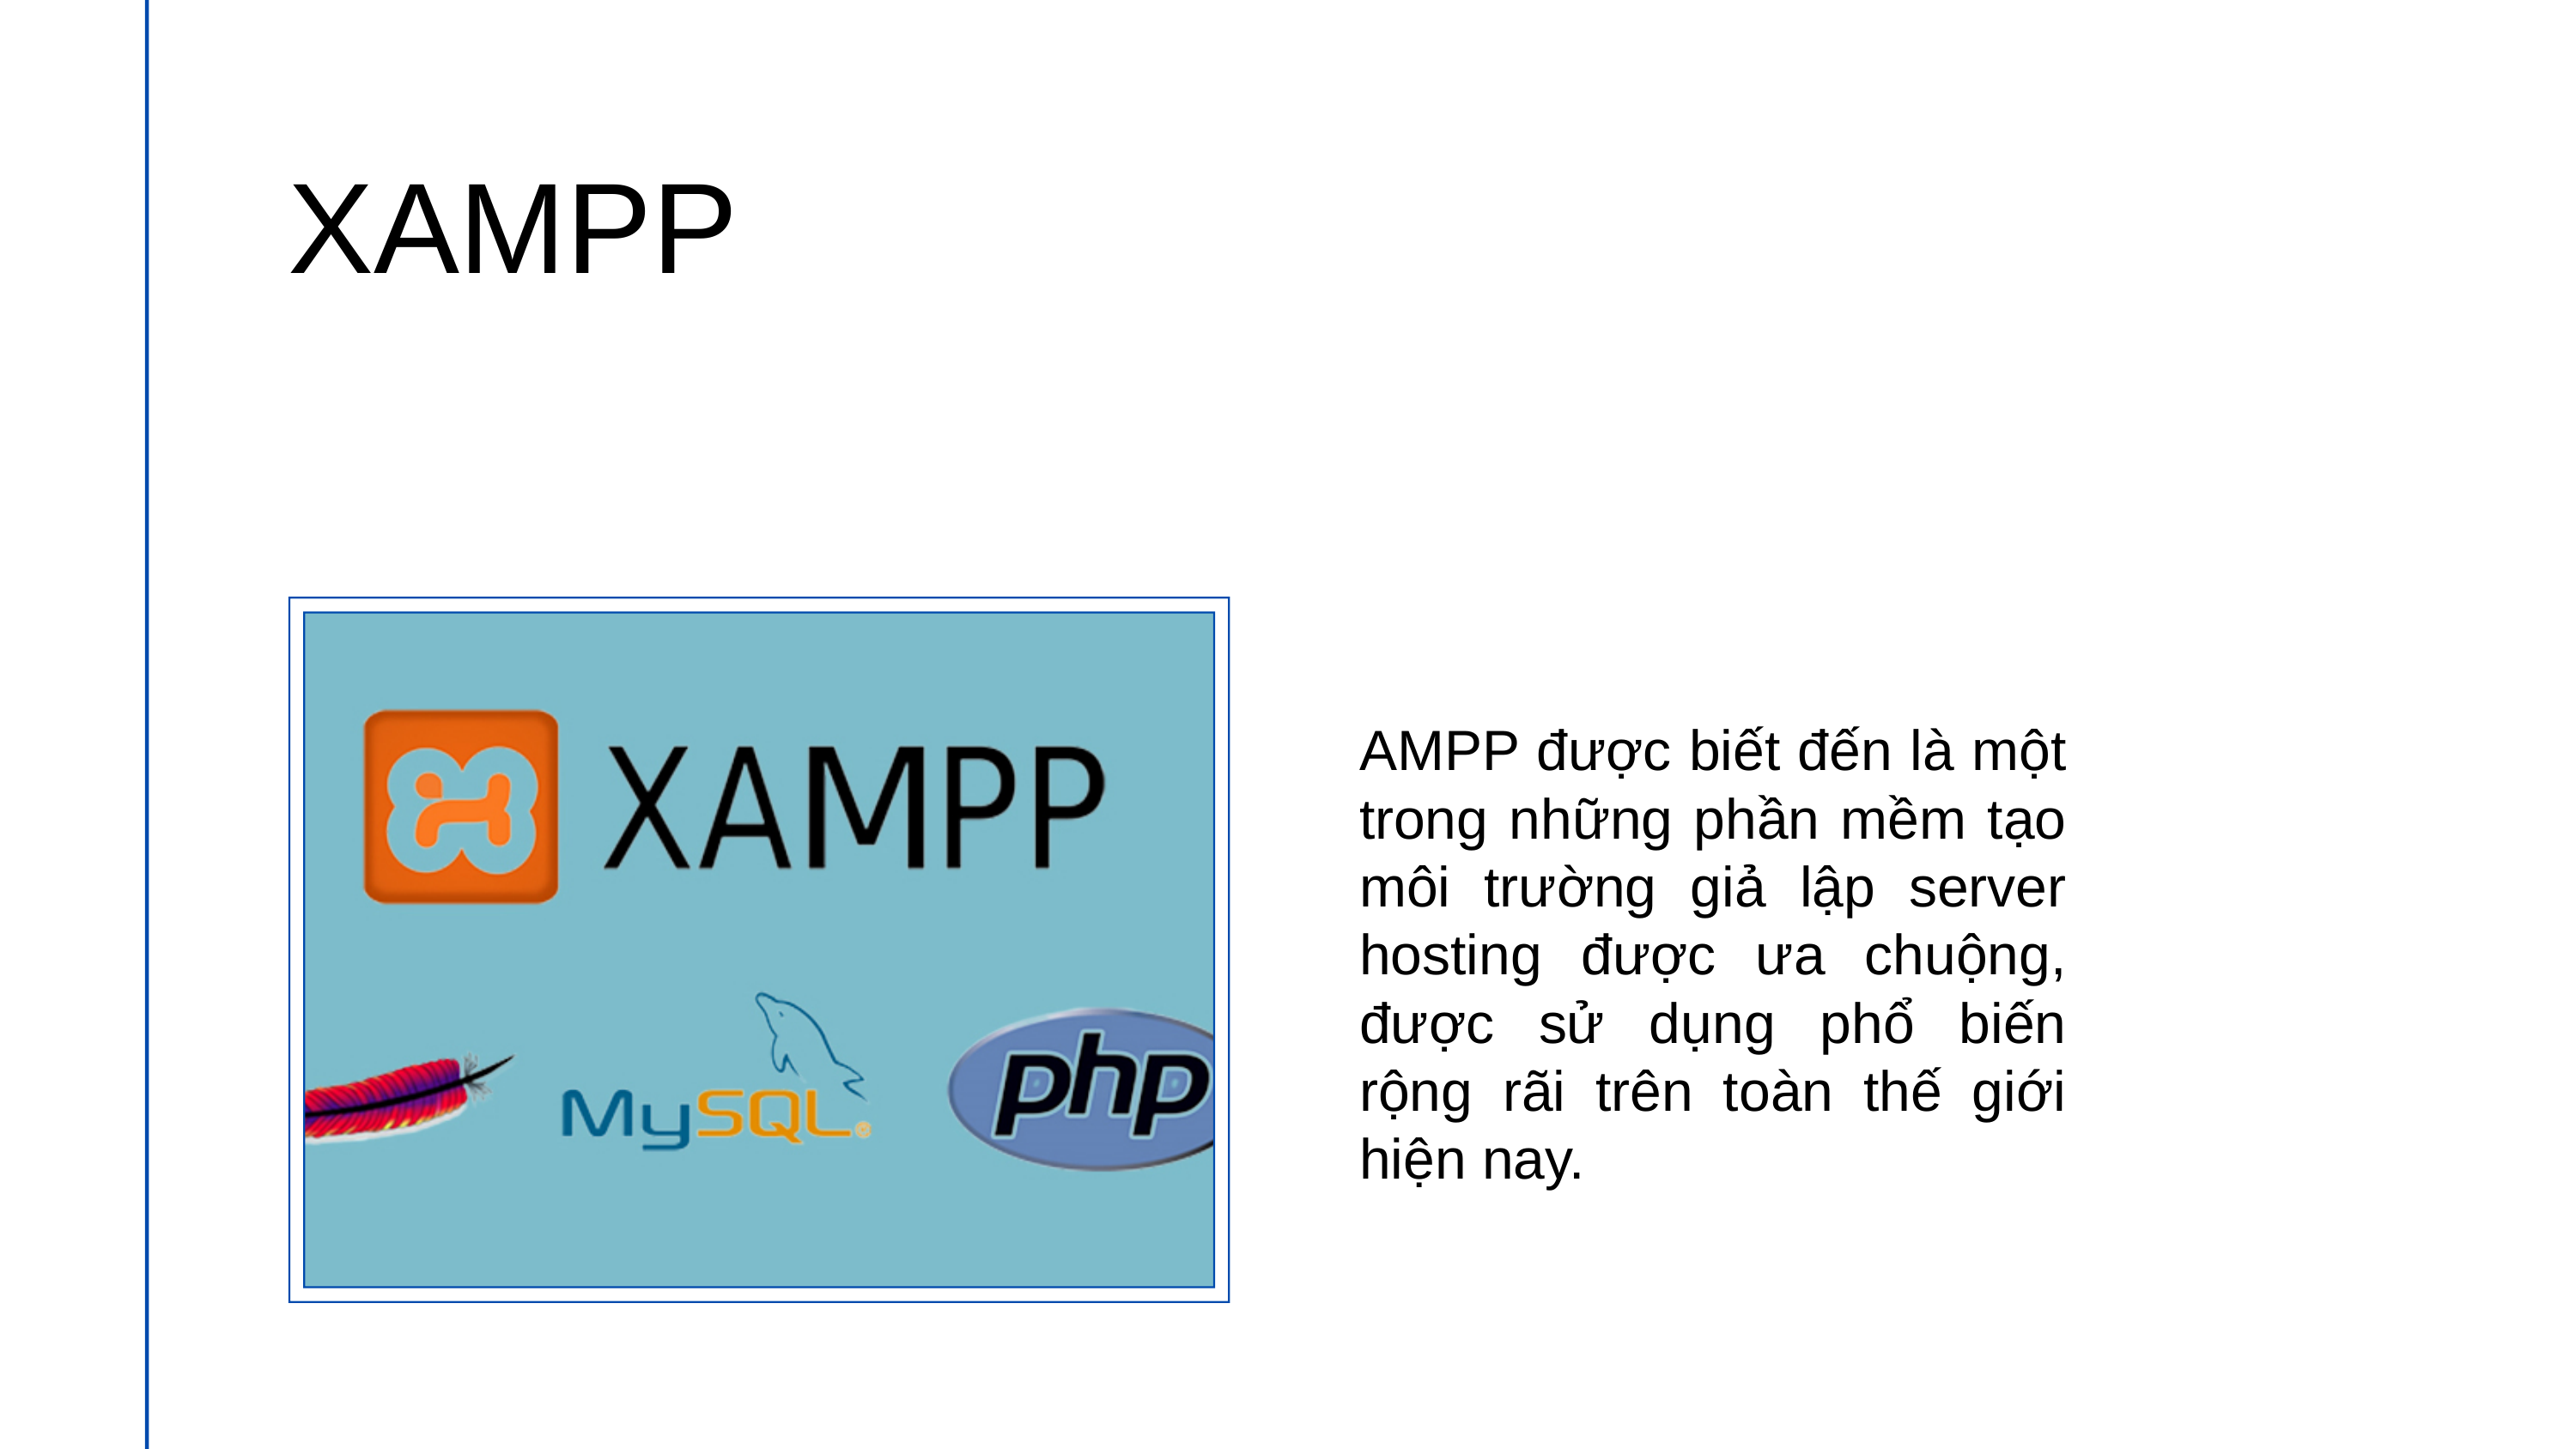

XAMPP

AMPP được biết đến là một trong những phần mềm tạo môi trường giả lập server hosting được ưa chuộng, được sử dụng phổ biến rộng rãi trên toàn thế giới hiện nay.